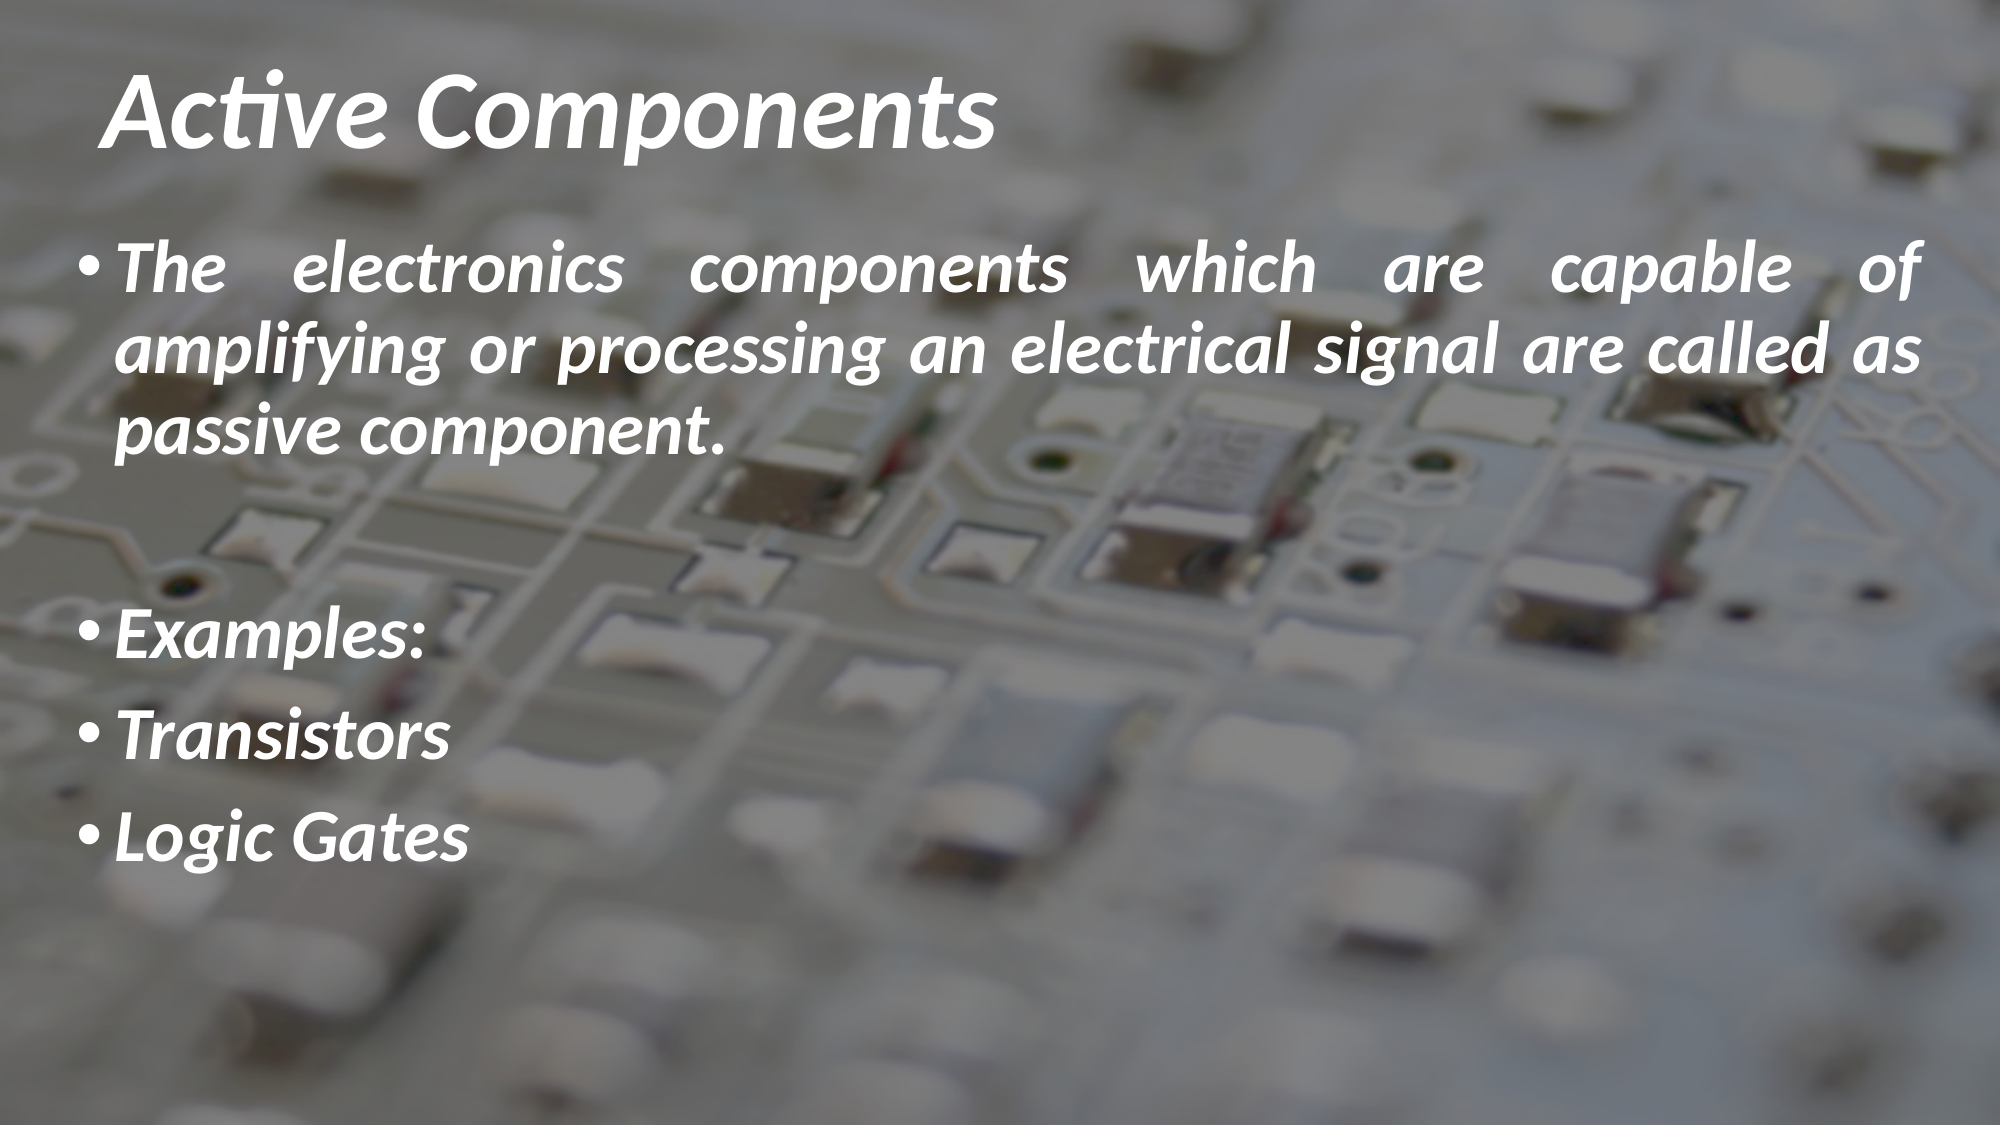

# Active Components
The electronics components which are capable of amplifying or processing an electrical signal are called as passive component.

Examples:
Transistors
Logic Gates